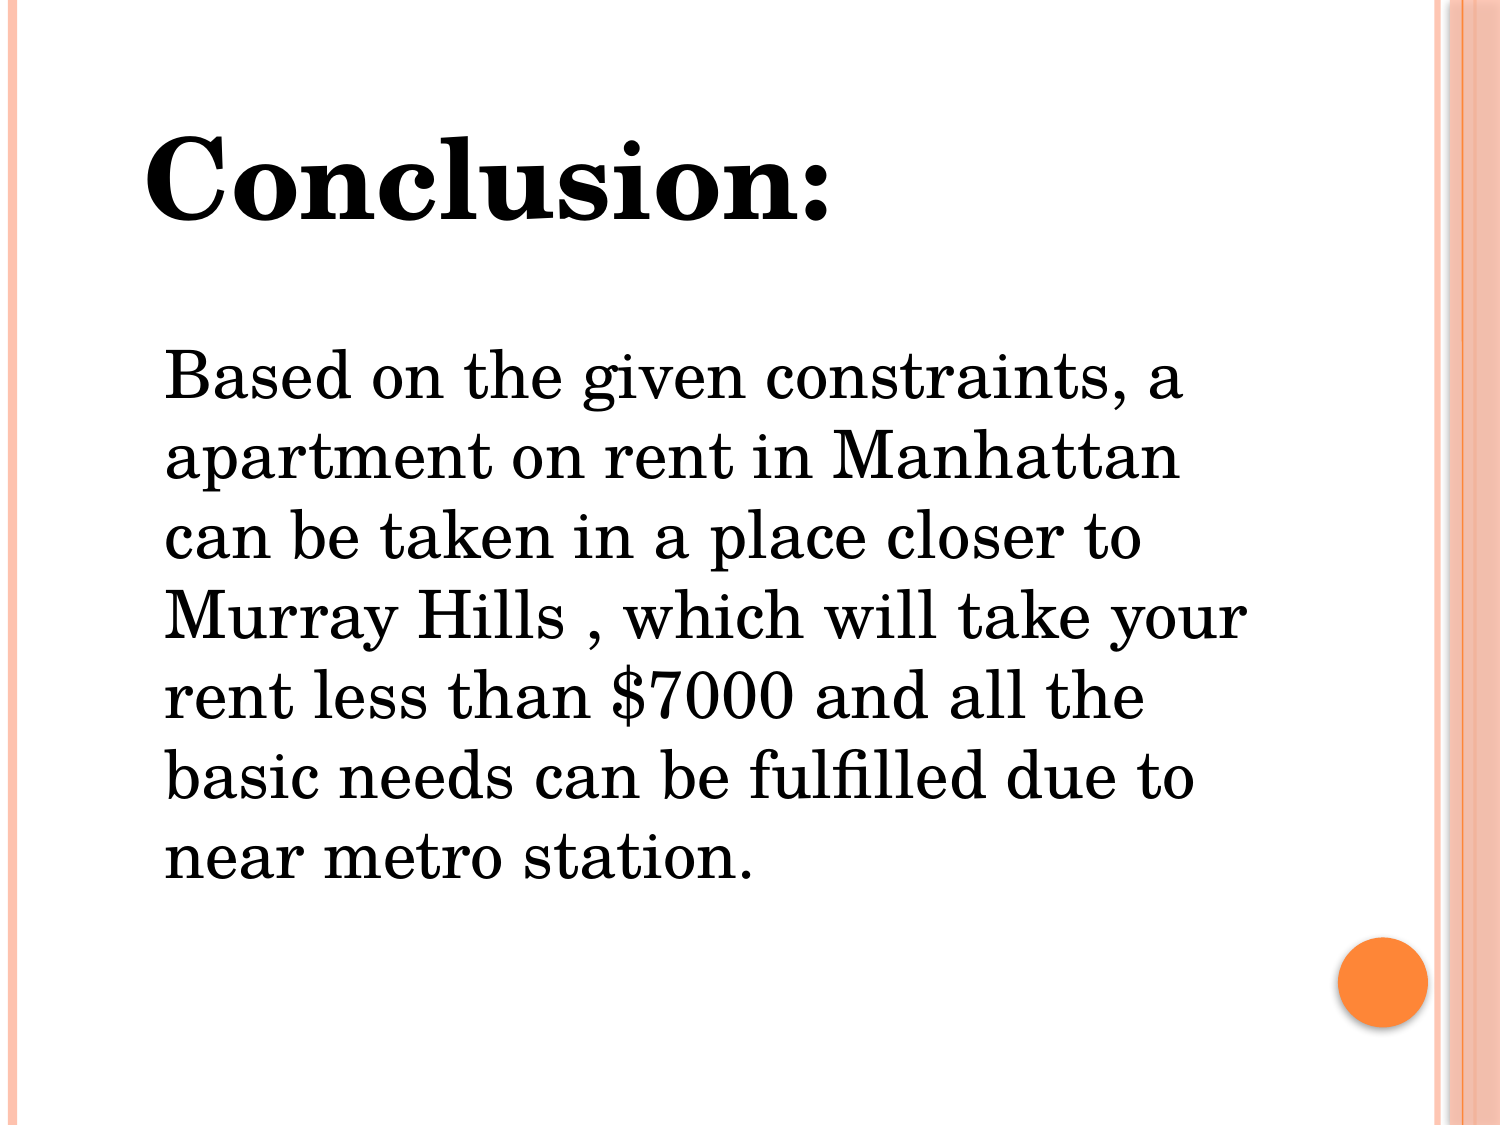

Conclusion:

Based on the given constraints, a apartment on rent in Manhattan  can be taken in a place closer to Murray Hills , which will take your rent less than $7000 and all the basic needs can be fulfilled due to near metro station.